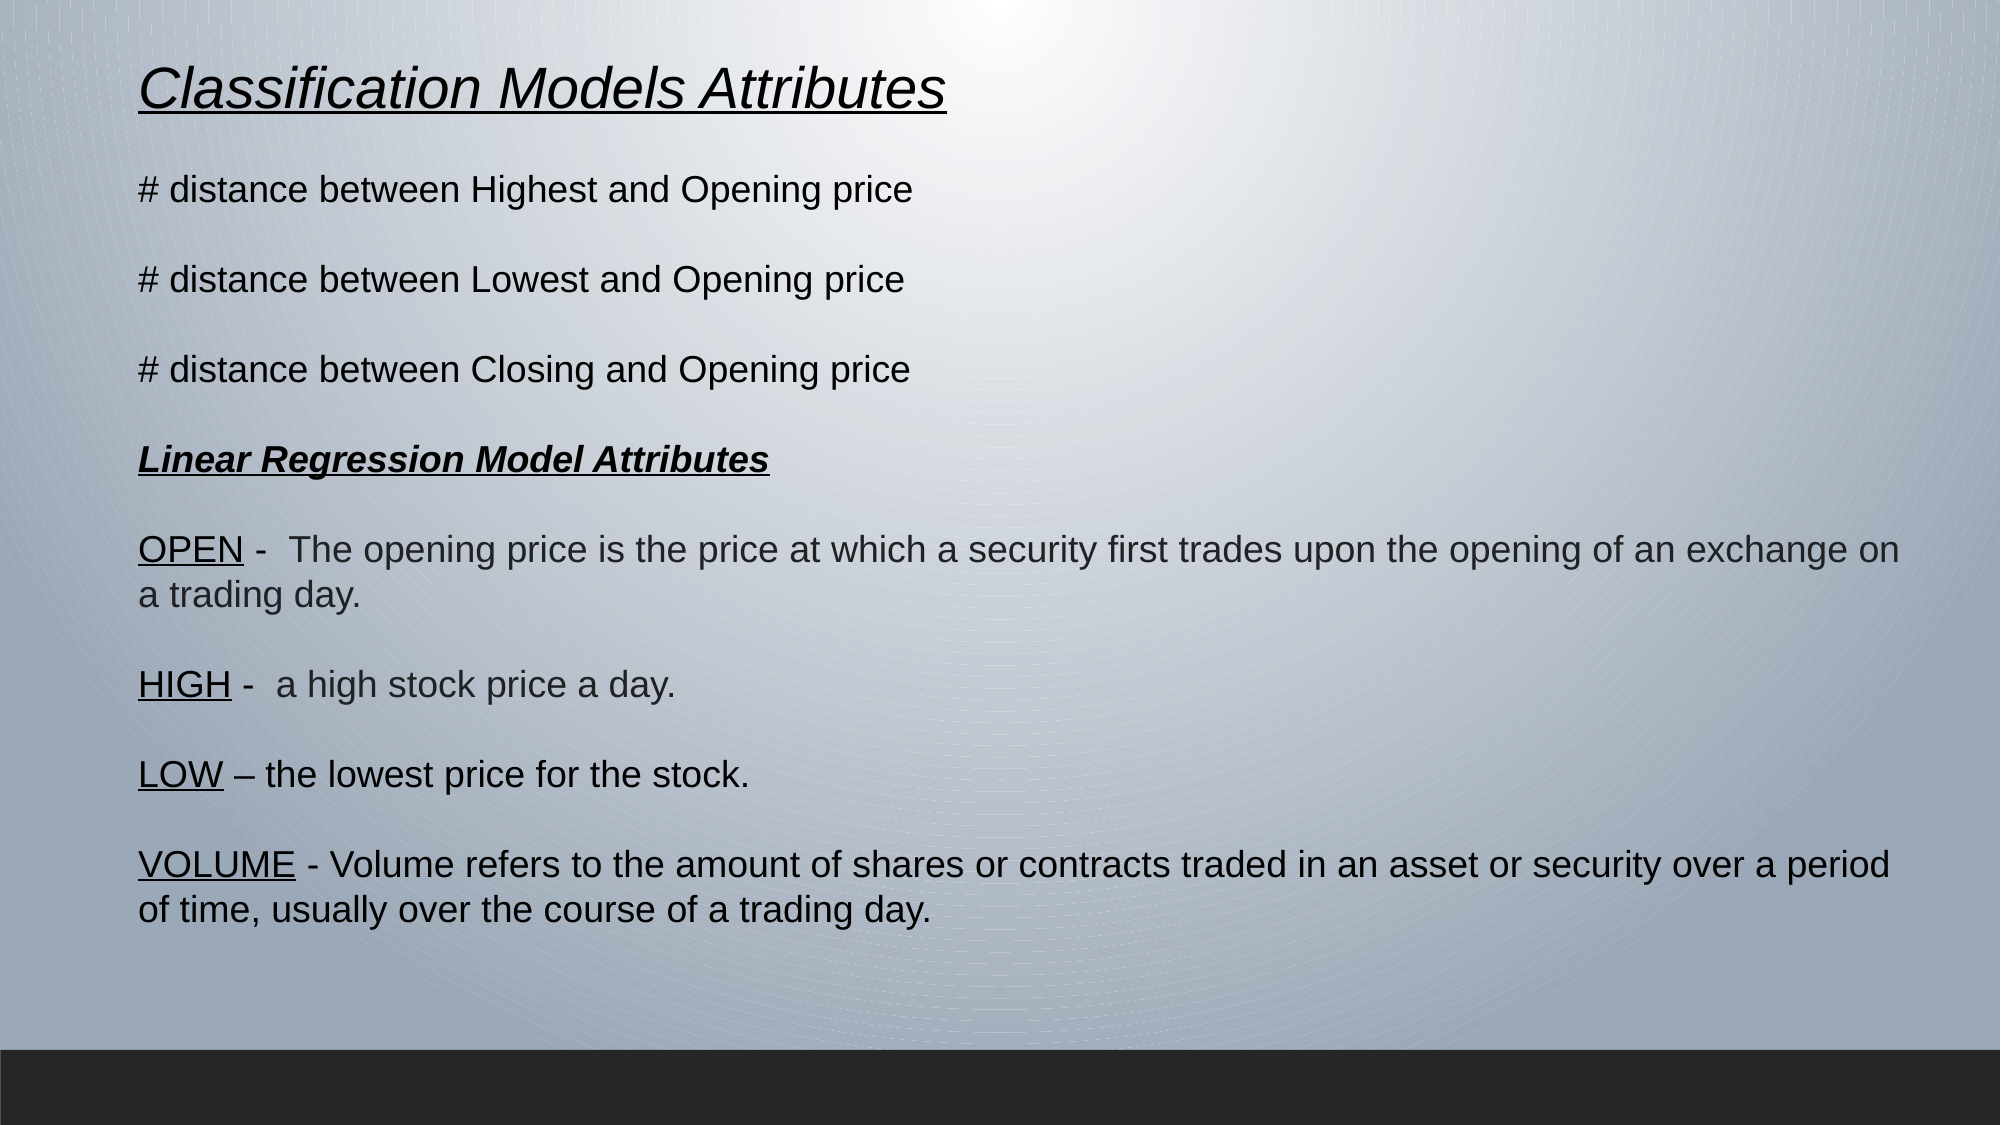

Classification Models Attributes

# distance between Highest and Opening price

# distance between Lowest and Opening price

# distance between Closing and Opening price

Linear Regression Model Attributes

OPEN -  The opening price is the price at which a security first trades upon the opening of an exchange on a trading day.

HIGH -  a high stock price a day.

LOW – the lowest price for the stock.

VOLUME - Volume refers to the amount of shares or contracts traded in an asset or security over a period of time, usually over the course of a trading day.